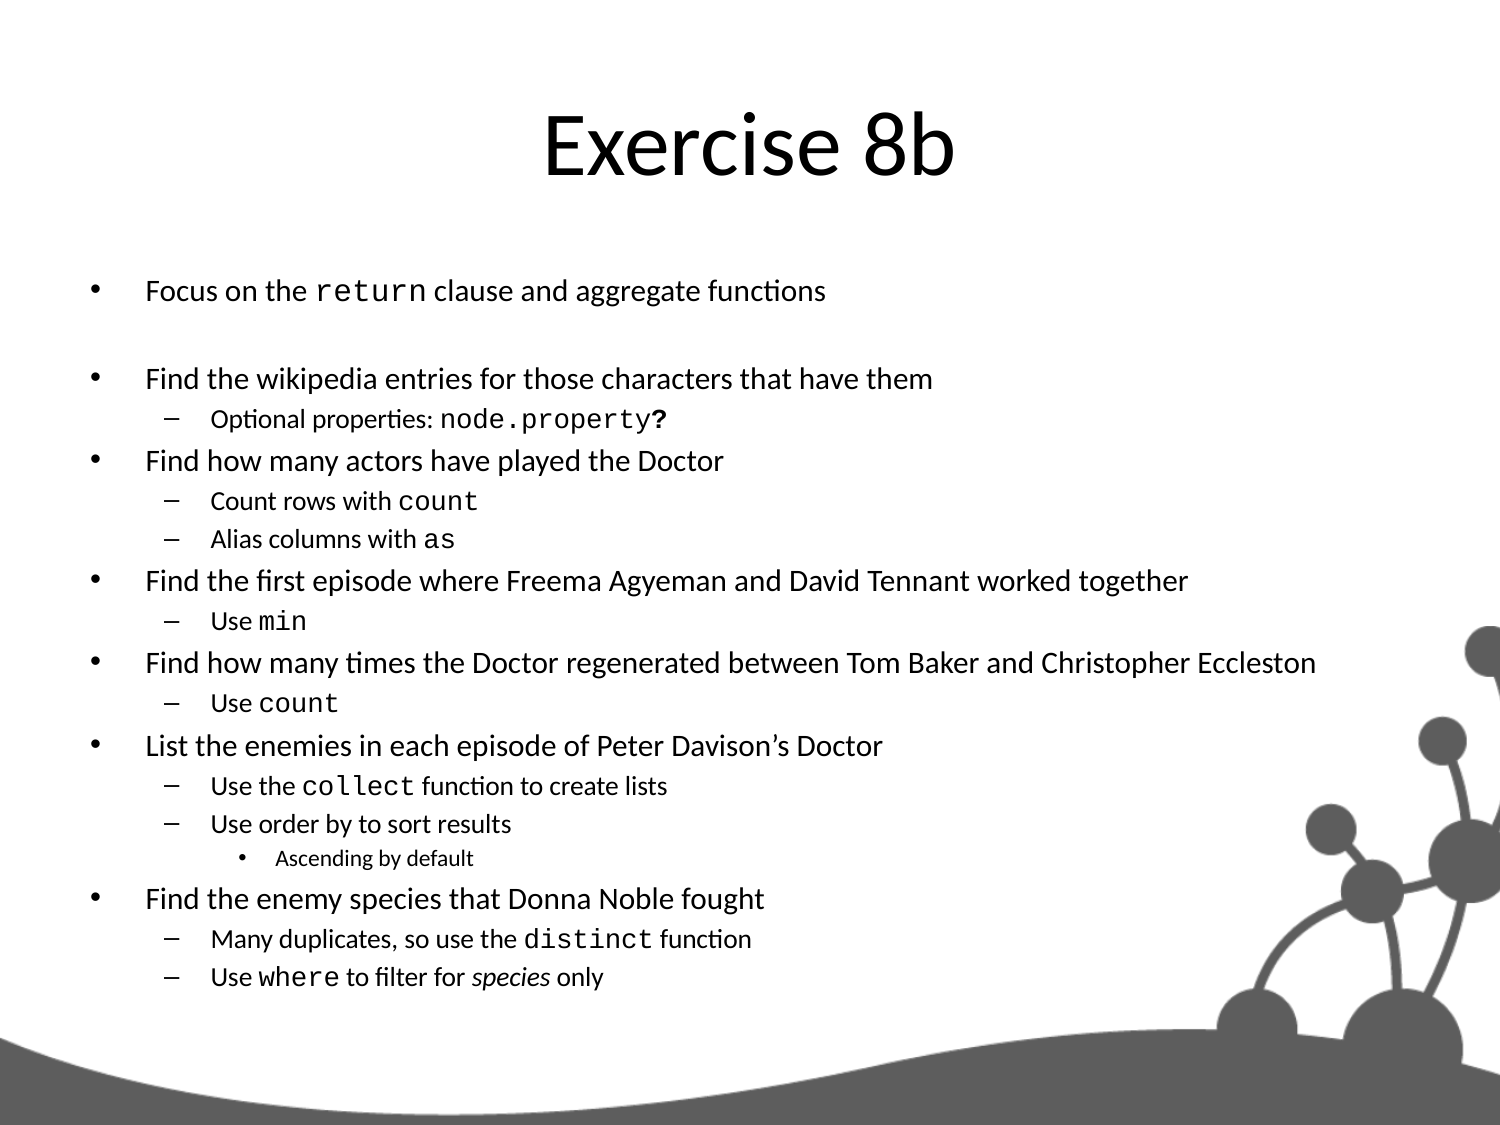

# Exercise 8b
Focus on the return clause and aggregate functions

Find the wikipedia entries for those characters that have them
Optional properties: node.property?
Find how many actors have played the Doctor
Count rows with count
Alias columns with as
Find the first episode where Freema Agyeman and David Tennant worked together
Use min
Find how many times the Doctor regenerated between Tom Baker and Christopher Eccleston
Use count
List the enemies in each episode of Peter Davison’s Doctor
Use the collect function to create lists
Use order by to sort results
Ascending by default
Find the enemy species that Donna Noble fought
Many duplicates, so use the distinct function
Use where to filter for species only